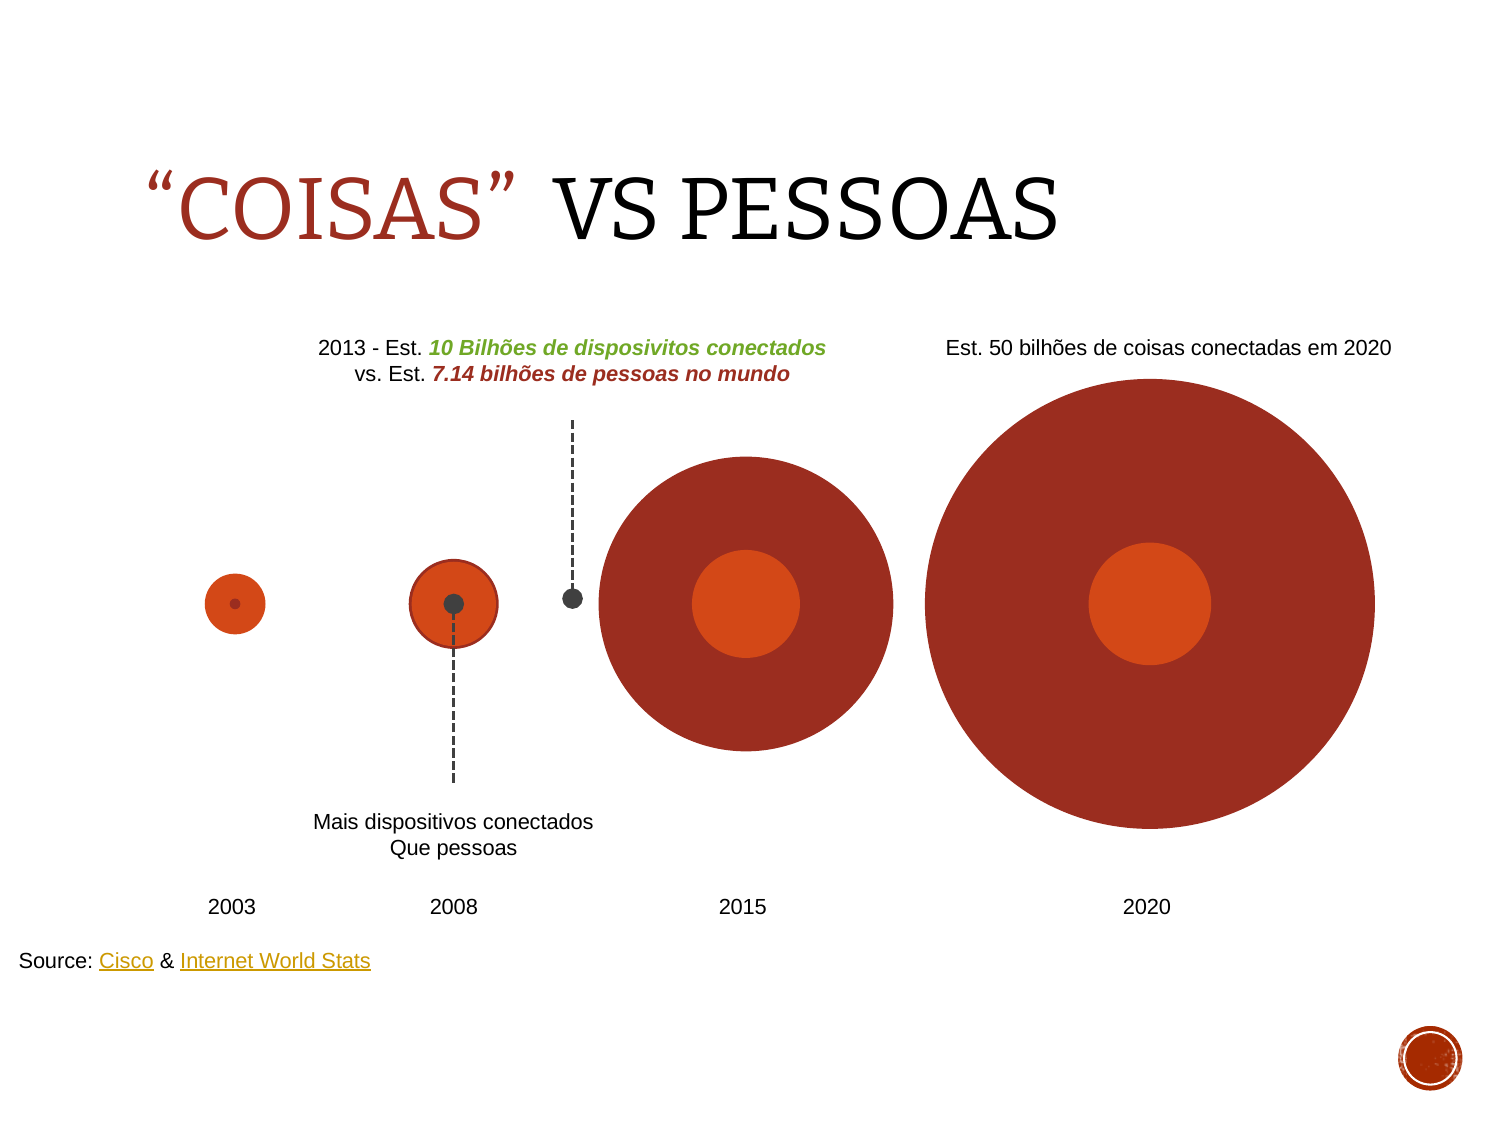

# “Coisas”  vs pessoas
Est. 50 bilhões de coisas conectadas em 2020

2020

2015
2013 - Est. 10 Bilhões de disposivitos conectados
vs. Est. 7.14 bilhões de pessoas no mundo

Mais dispositivos conectados
Que pessoas
2008

2003
Source: Cisco & Internet World Stats